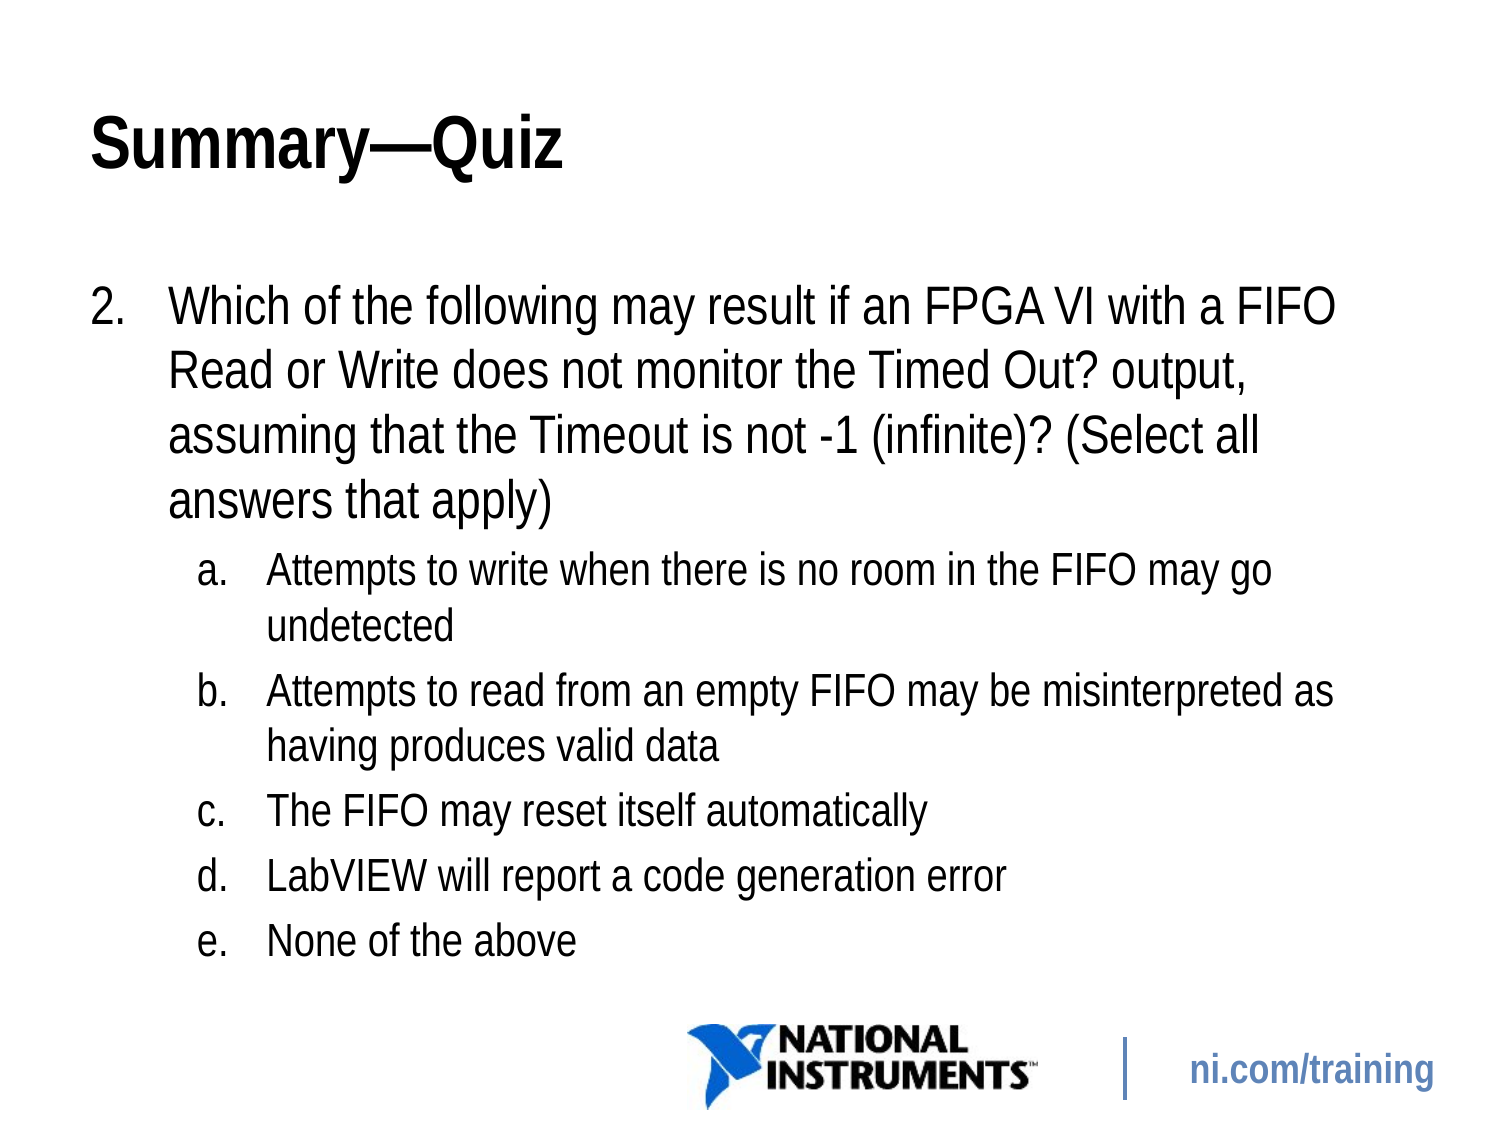

# Summary—Quiz
Which of the following may result if an FPGA VI with a FIFO Read or Write does not monitor the Timed Out? output, assuming that the Timeout is not -1 (infinite)? (Select all answers that apply)
Attempts to write when there is no room in the FIFO may go undetected
Attempts to read from an empty FIFO may be misinterpreted as having produces valid data
The FIFO may reset itself automatically
LabVIEW will report a code generation error
None of the above